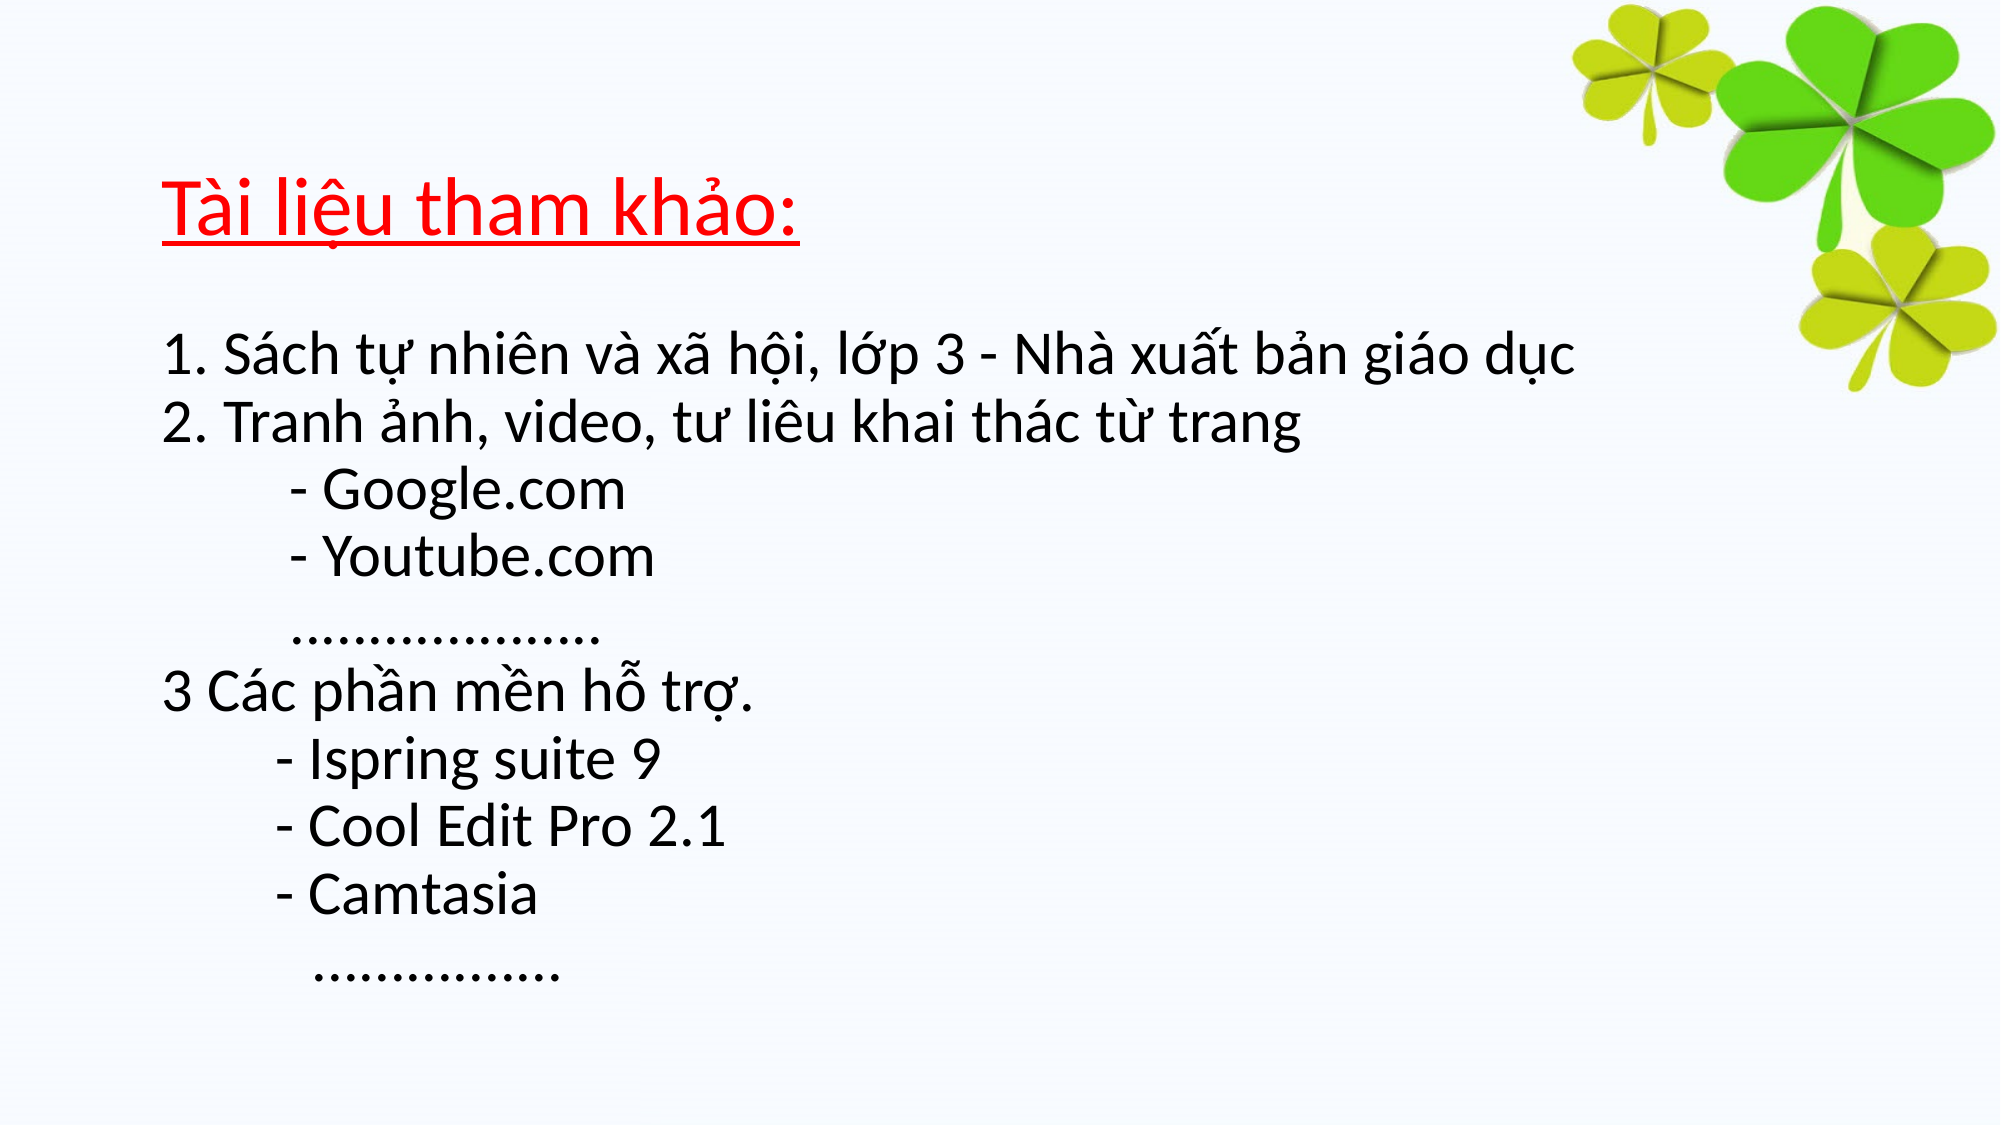

# Tài liệu tham khảo: 1. Sách tự nhiên và xã hội, lớp 3 - Nhà xuất bản giáo dục 2. Tranh ảnh, video, tư liêu khai thác từ trang - Google.com - Youtube.com .................... 3 Các phần mền hỗ trợ. - Ispring suite 9 - Cool Edit Pro 2.1 - Camtasia ................